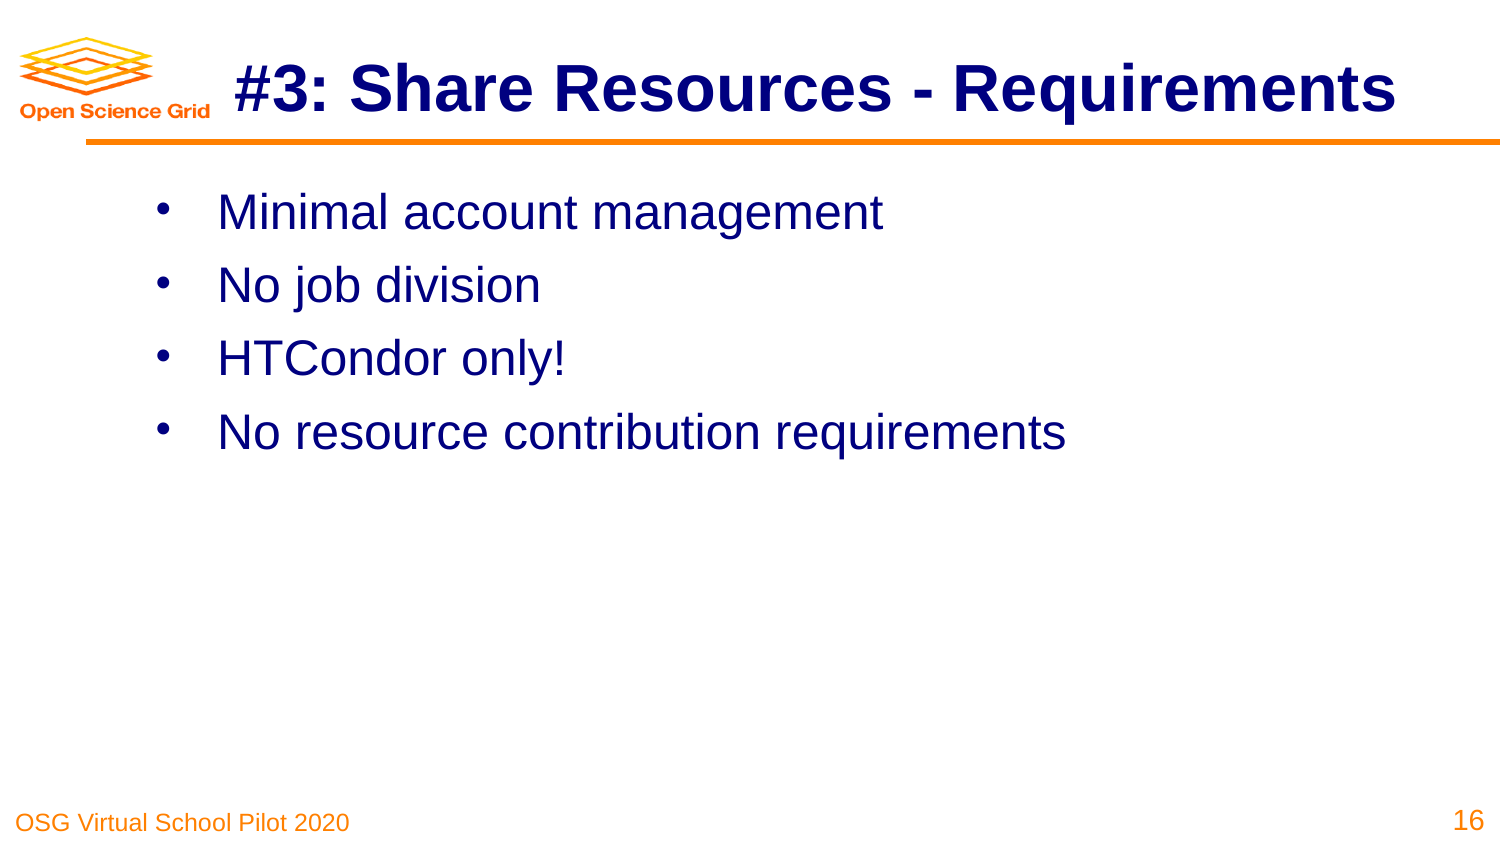

# #3: Share Resources - Requirements
Minimal account management
No job division
HTCondor only!
No resource contribution requirements
16